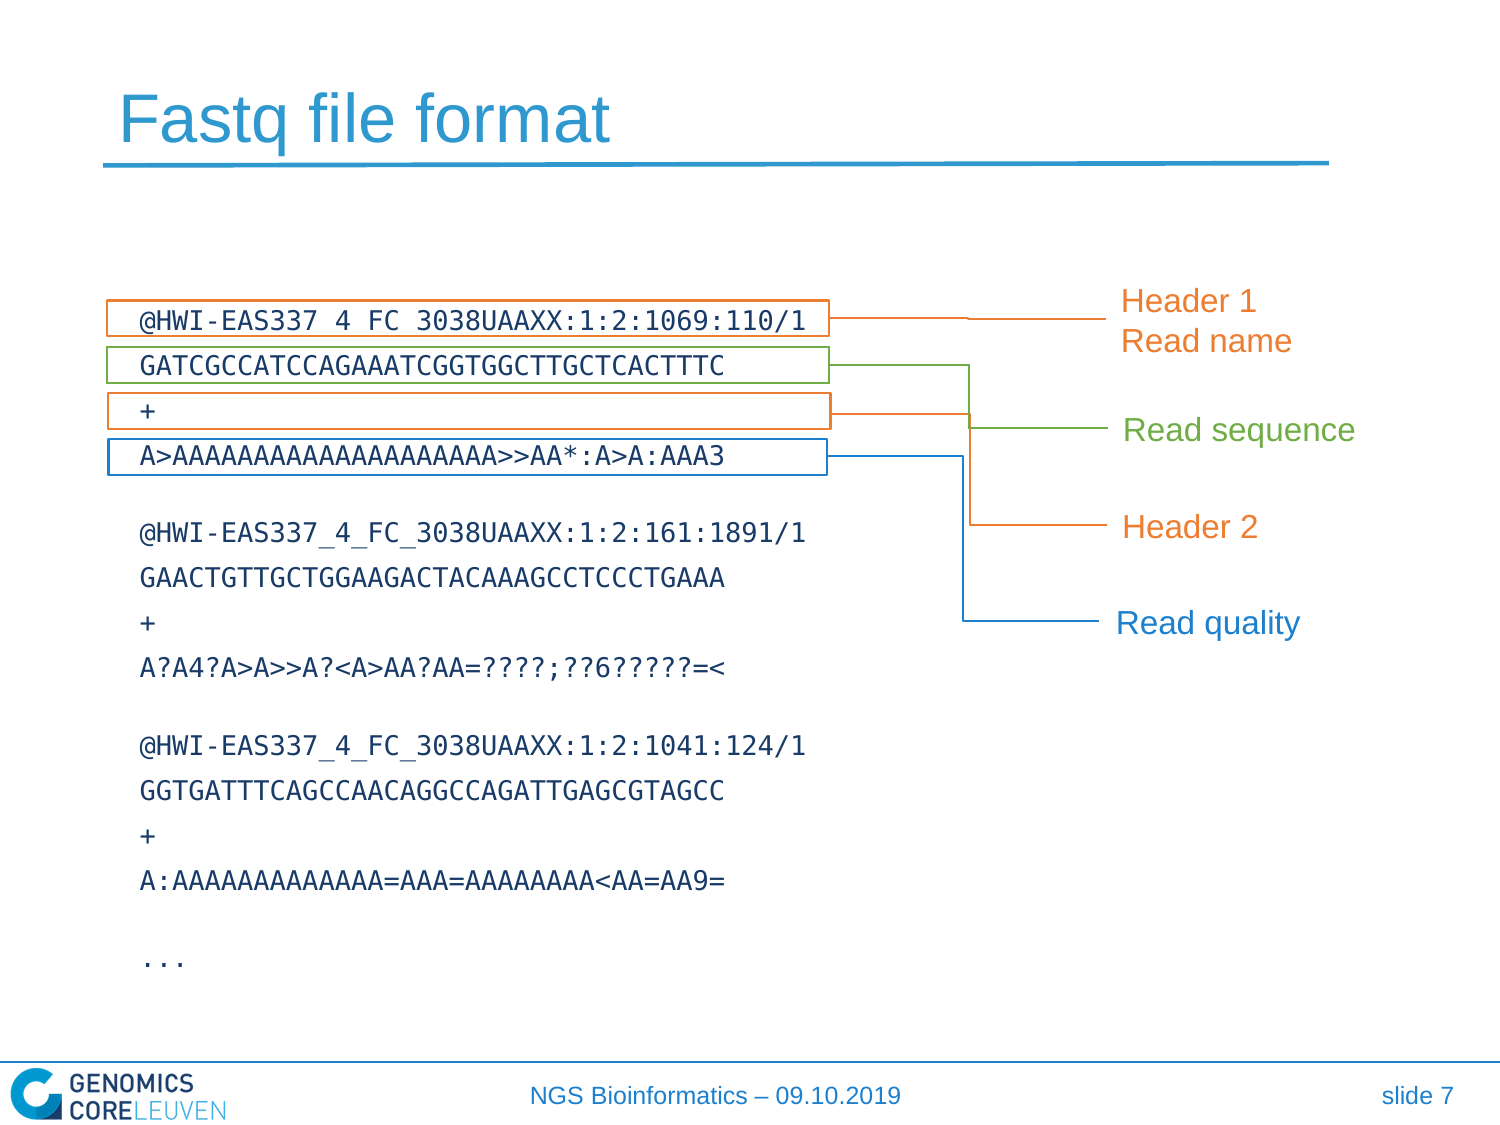

# Fastq file format
Header 1
Read name

@HWI-EAS337_4_FC_3038UAAXX:1:2:1069:110/1
GATCGCCATCCAGAAATCGGTGGCTTGCTCACTTTC
+
A>AAAAAAAAAAAAAAAAAAAA>>AA*:A>A:AAA3

@HWI-EAS337_4_FC_3038UAAXX:1:2:161:1891/1
GAACTGTTGCTGGAAGACTACAAAGCCTCCCTGAAA
+
A?A4?A>A>>A?<A>AA?AA=????;??6?????=<

@HWI-EAS337_4_FC_3038UAAXX:1:2:1041:124/1
GGTGATTTCAGCCAACAGGCCAGATTGAGCGTAGCC
+
A:AAAAAAAAAAAAA=AAA=AAAAAAAA<AA=AA9=

...

Read sequence

Header 2

Read quality